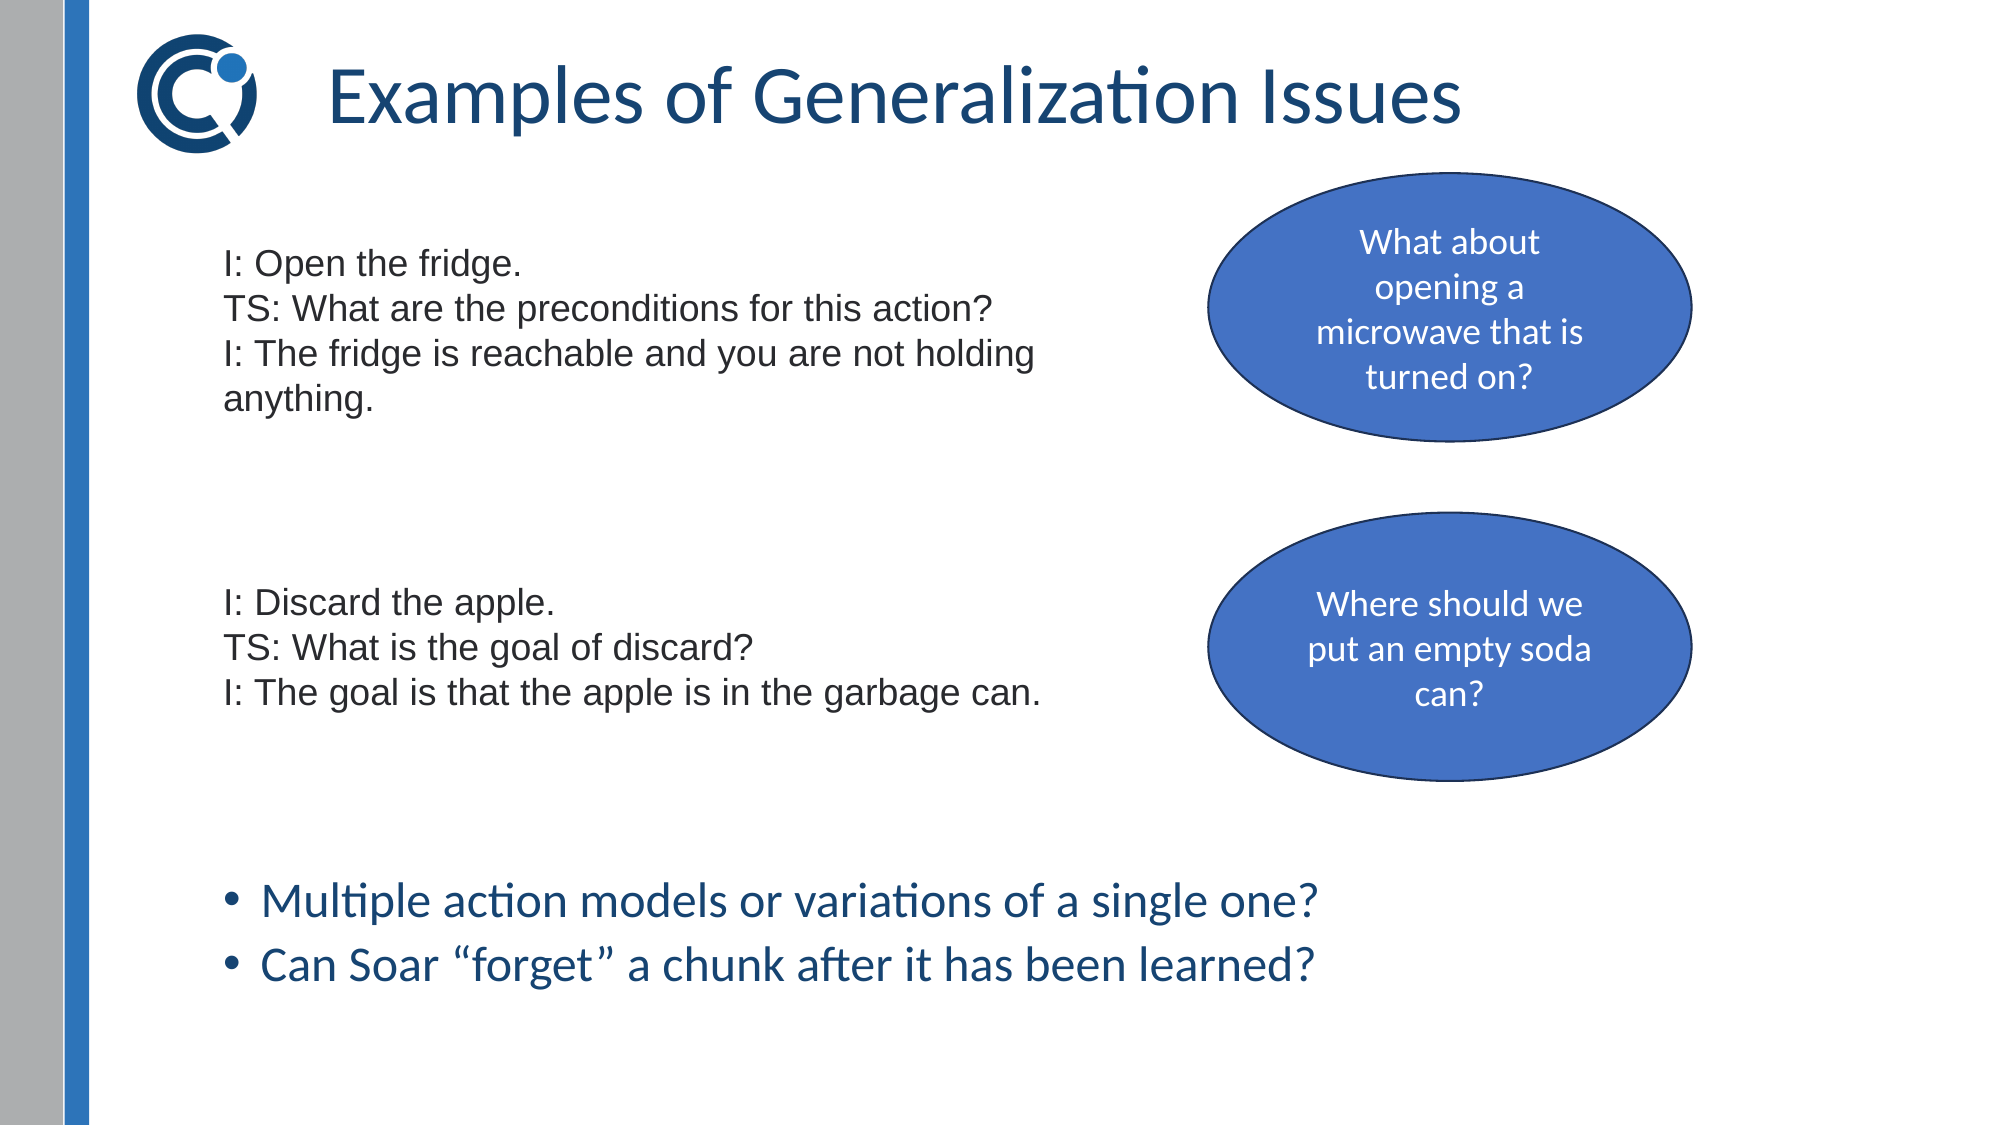

# Examples of Generalization Issues
What about opening a microwave that is turned on?
I: Open the fridge.
TS: What are the preconditions for this action?
I: The fridge is reachable and you are not holding anything.
Where should we put an empty soda can?
I: Discard the apple.
TS: What is the goal of discard?
I: The goal is that the apple is in the garbage can.
Multiple action models or variations of a single one?
Can Soar “forget” a chunk after it has been learned?